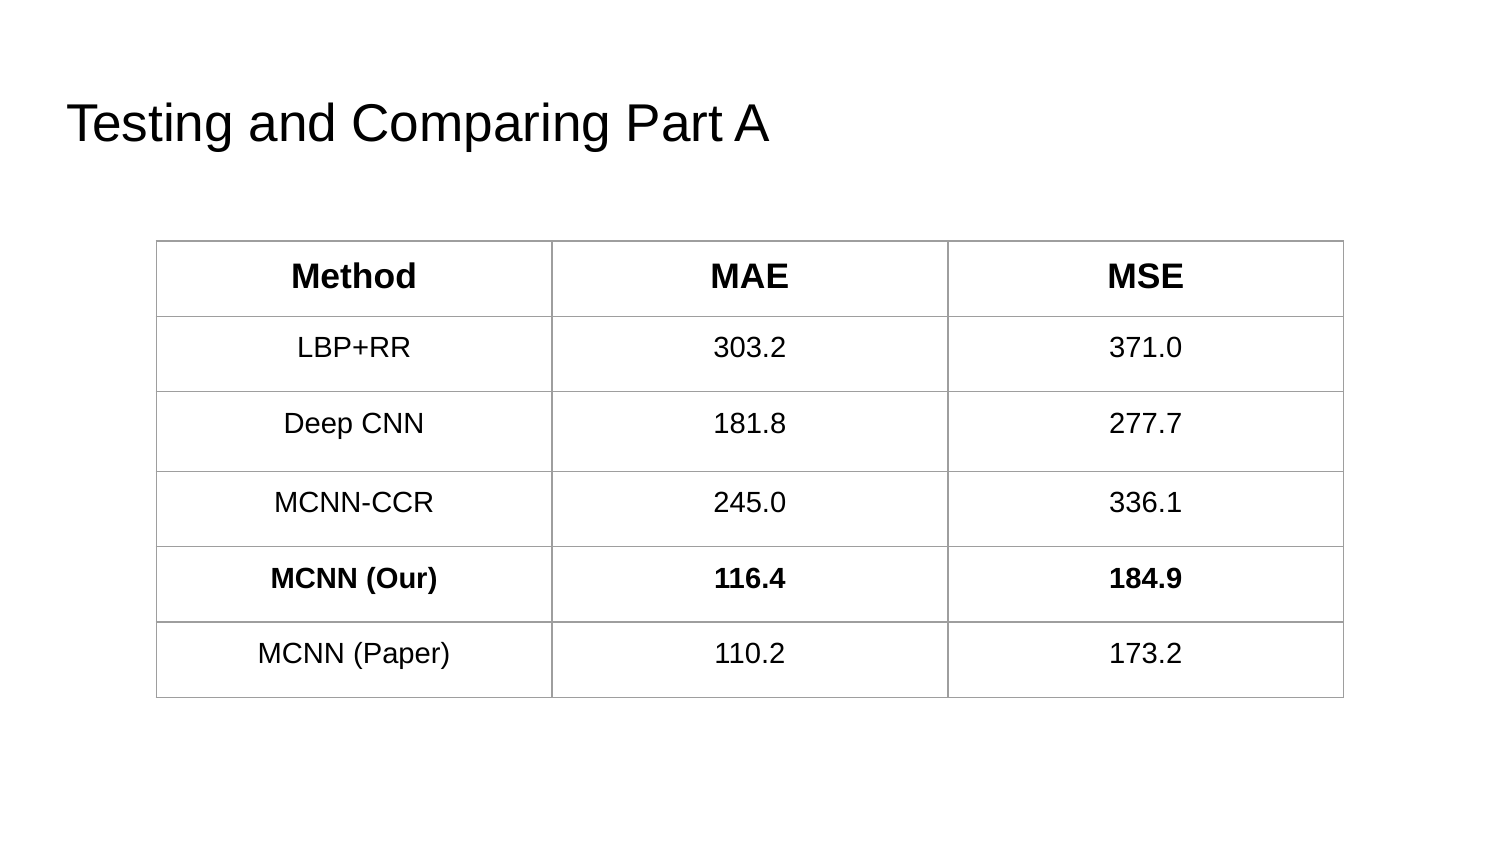

# Testing and Comparing Part A
| Method | MAE | MSE |
| --- | --- | --- |
| LBP+RR | 303.2 | 371.0 |
| Deep CNN | 181.8 | 277.7 |
| MCNN-CCR | 245.0 | 336.1 |
| MCNN (Our) | 116.4 | 184.9 |
| MCNN (Paper) | 110.2 | 173.2 |